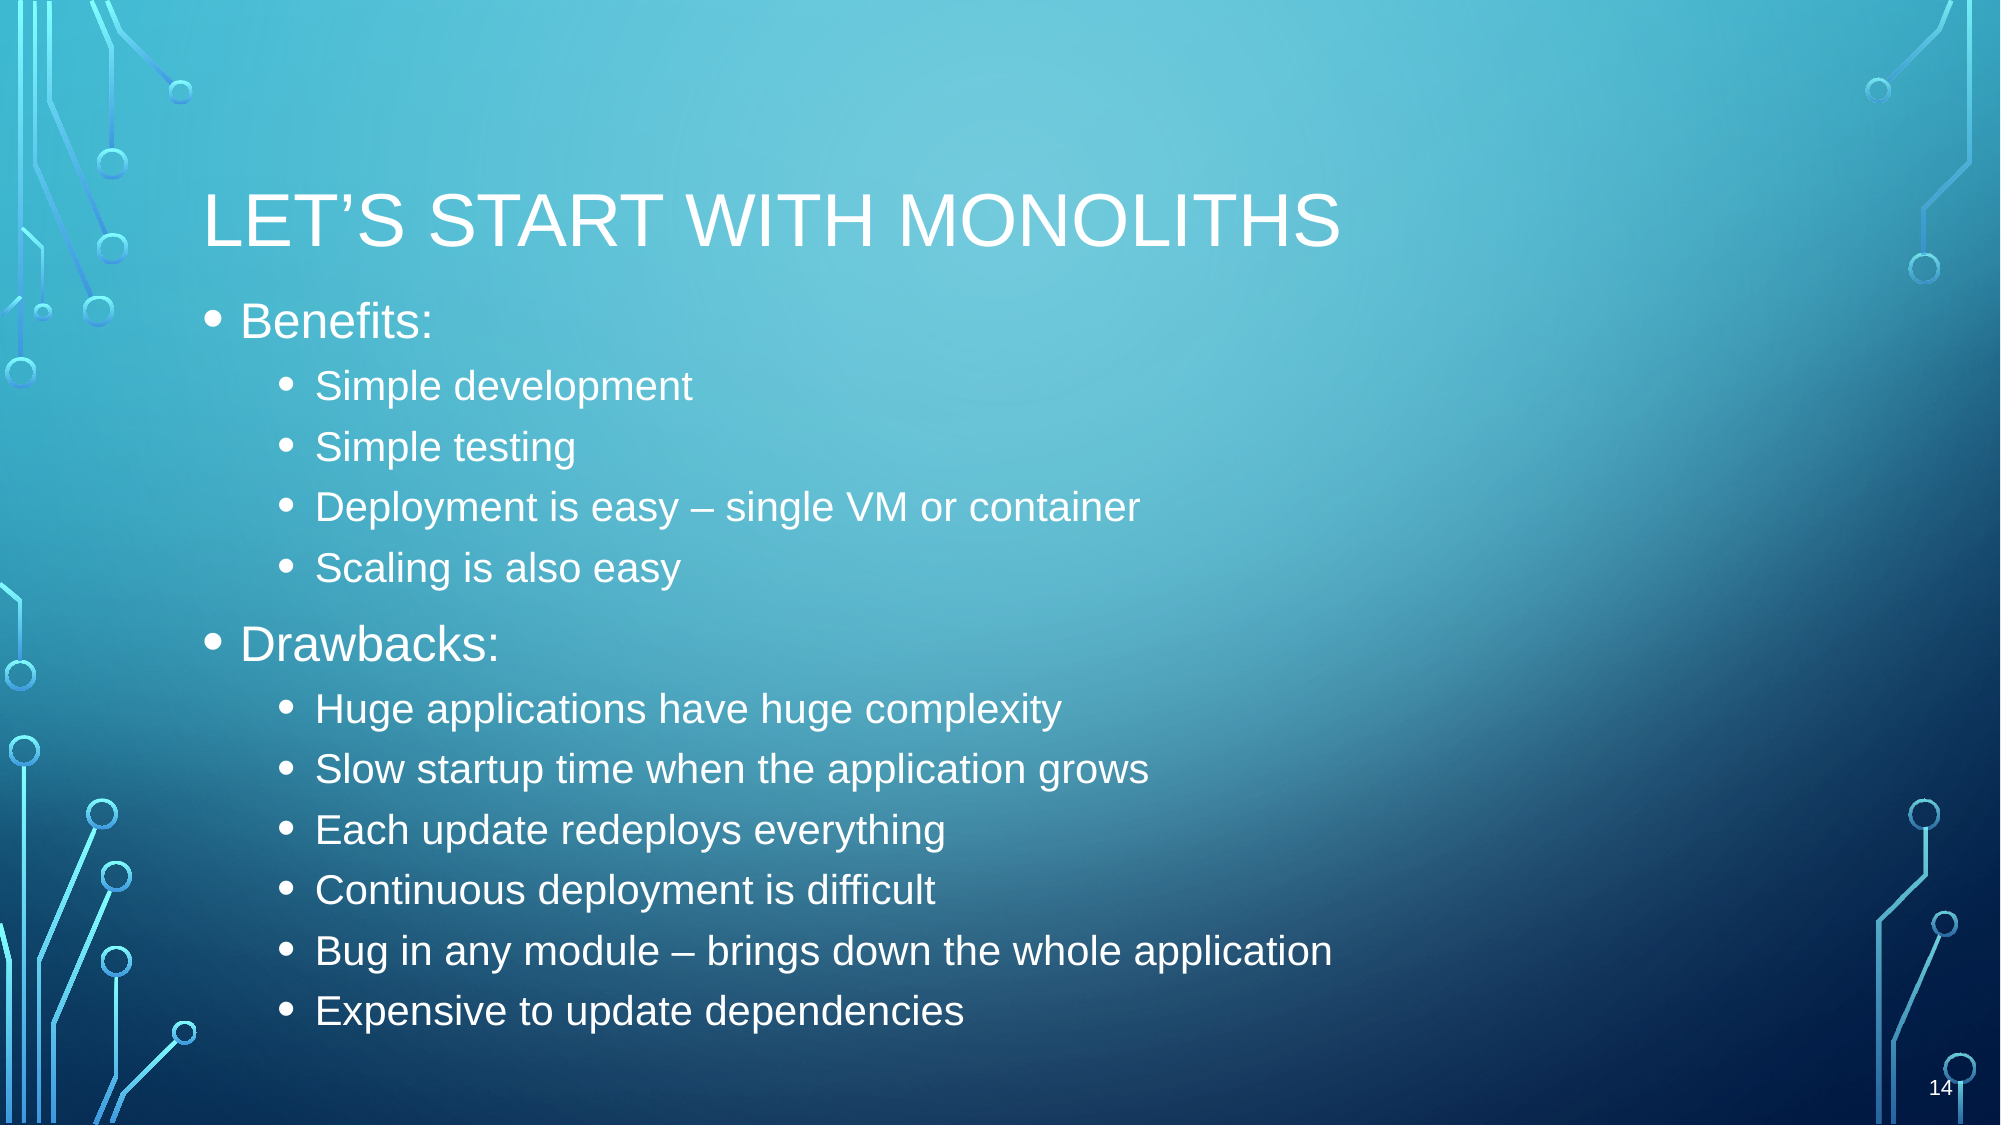

# Let’s start with monoliths
Benefits:
Simple development
Simple testing
Deployment is easy – single VM or container
Scaling is also easy
Drawbacks:
Huge applications have huge complexity
Slow startup time when the application grows
Each update redeploys everything
Continuous deployment is difficult
Bug in any module – brings down the whole application
Expensive to update dependencies

14